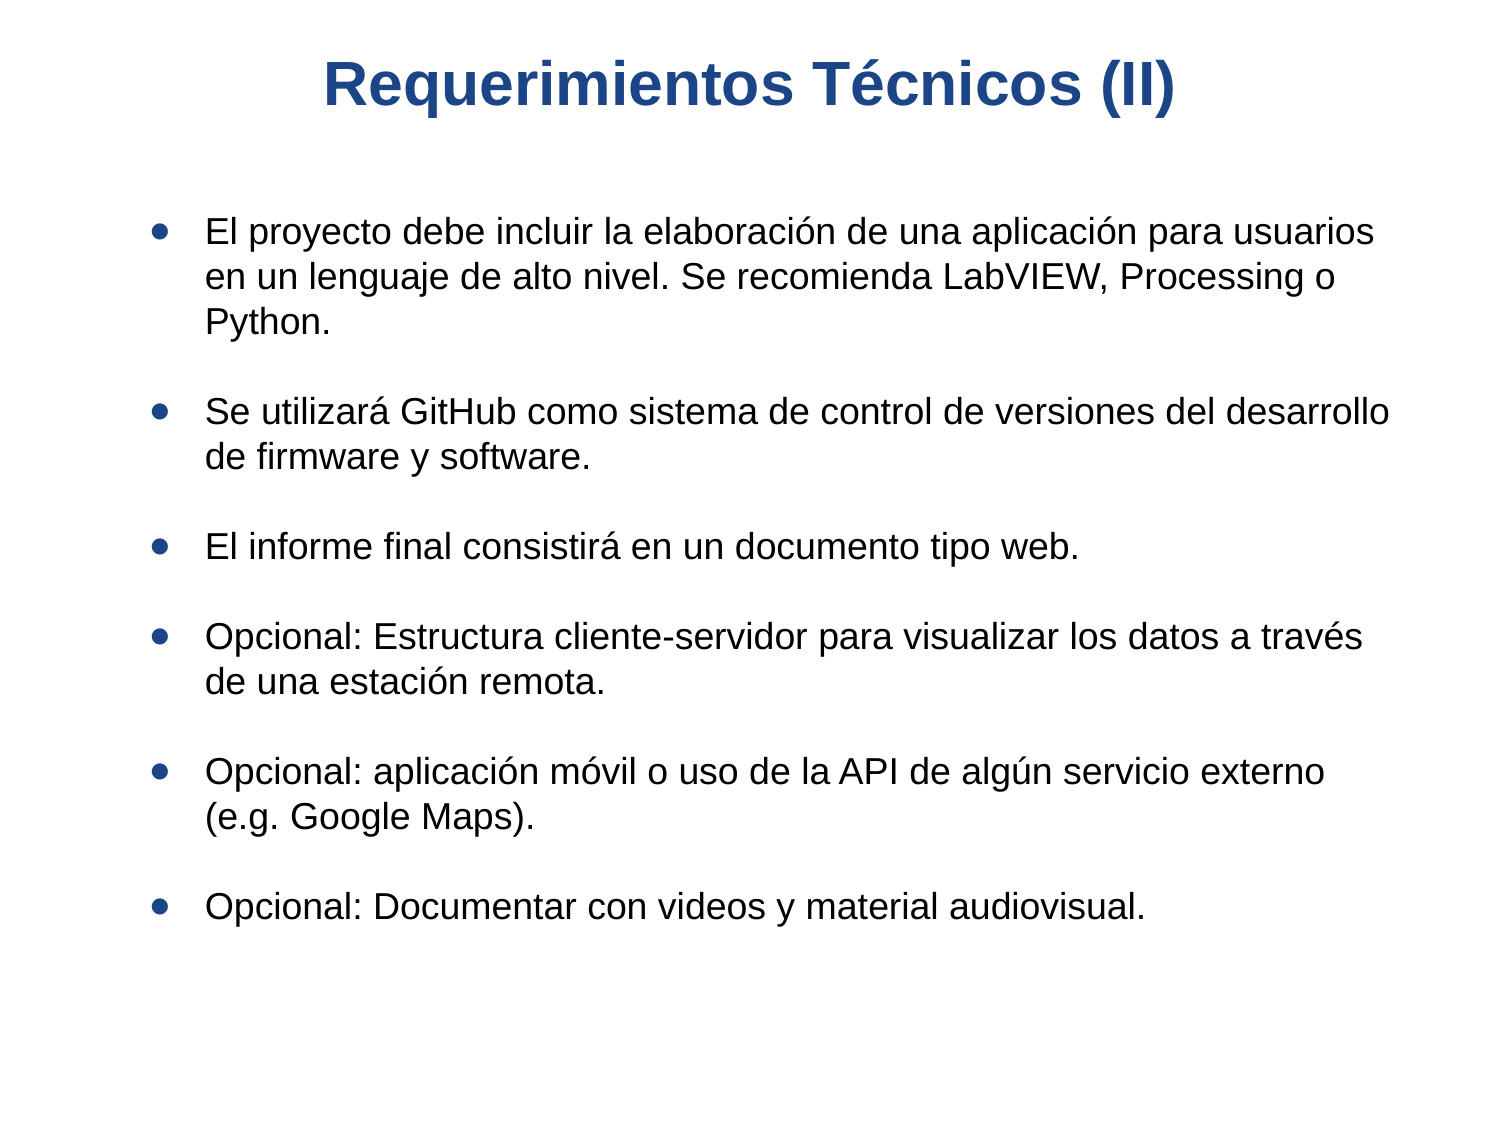

# Requerimientos Técnicos (II)
El proyecto debe incluir la elaboración de una aplicación para usuarios en un lenguaje de alto nivel. Se recomienda LabVIEW, Processing o Python.
Se utilizará GitHub como sistema de control de versiones del desarrollo de firmware y software.
El informe final consistirá en un documento tipo web.
Opcional: Estructura cliente-servidor para visualizar los datos a través de una estación remota.
Opcional: aplicación móvil o uso de la API de algún servicio externo (e.g. Google Maps).
Opcional: Documentar con videos y material audiovisual.